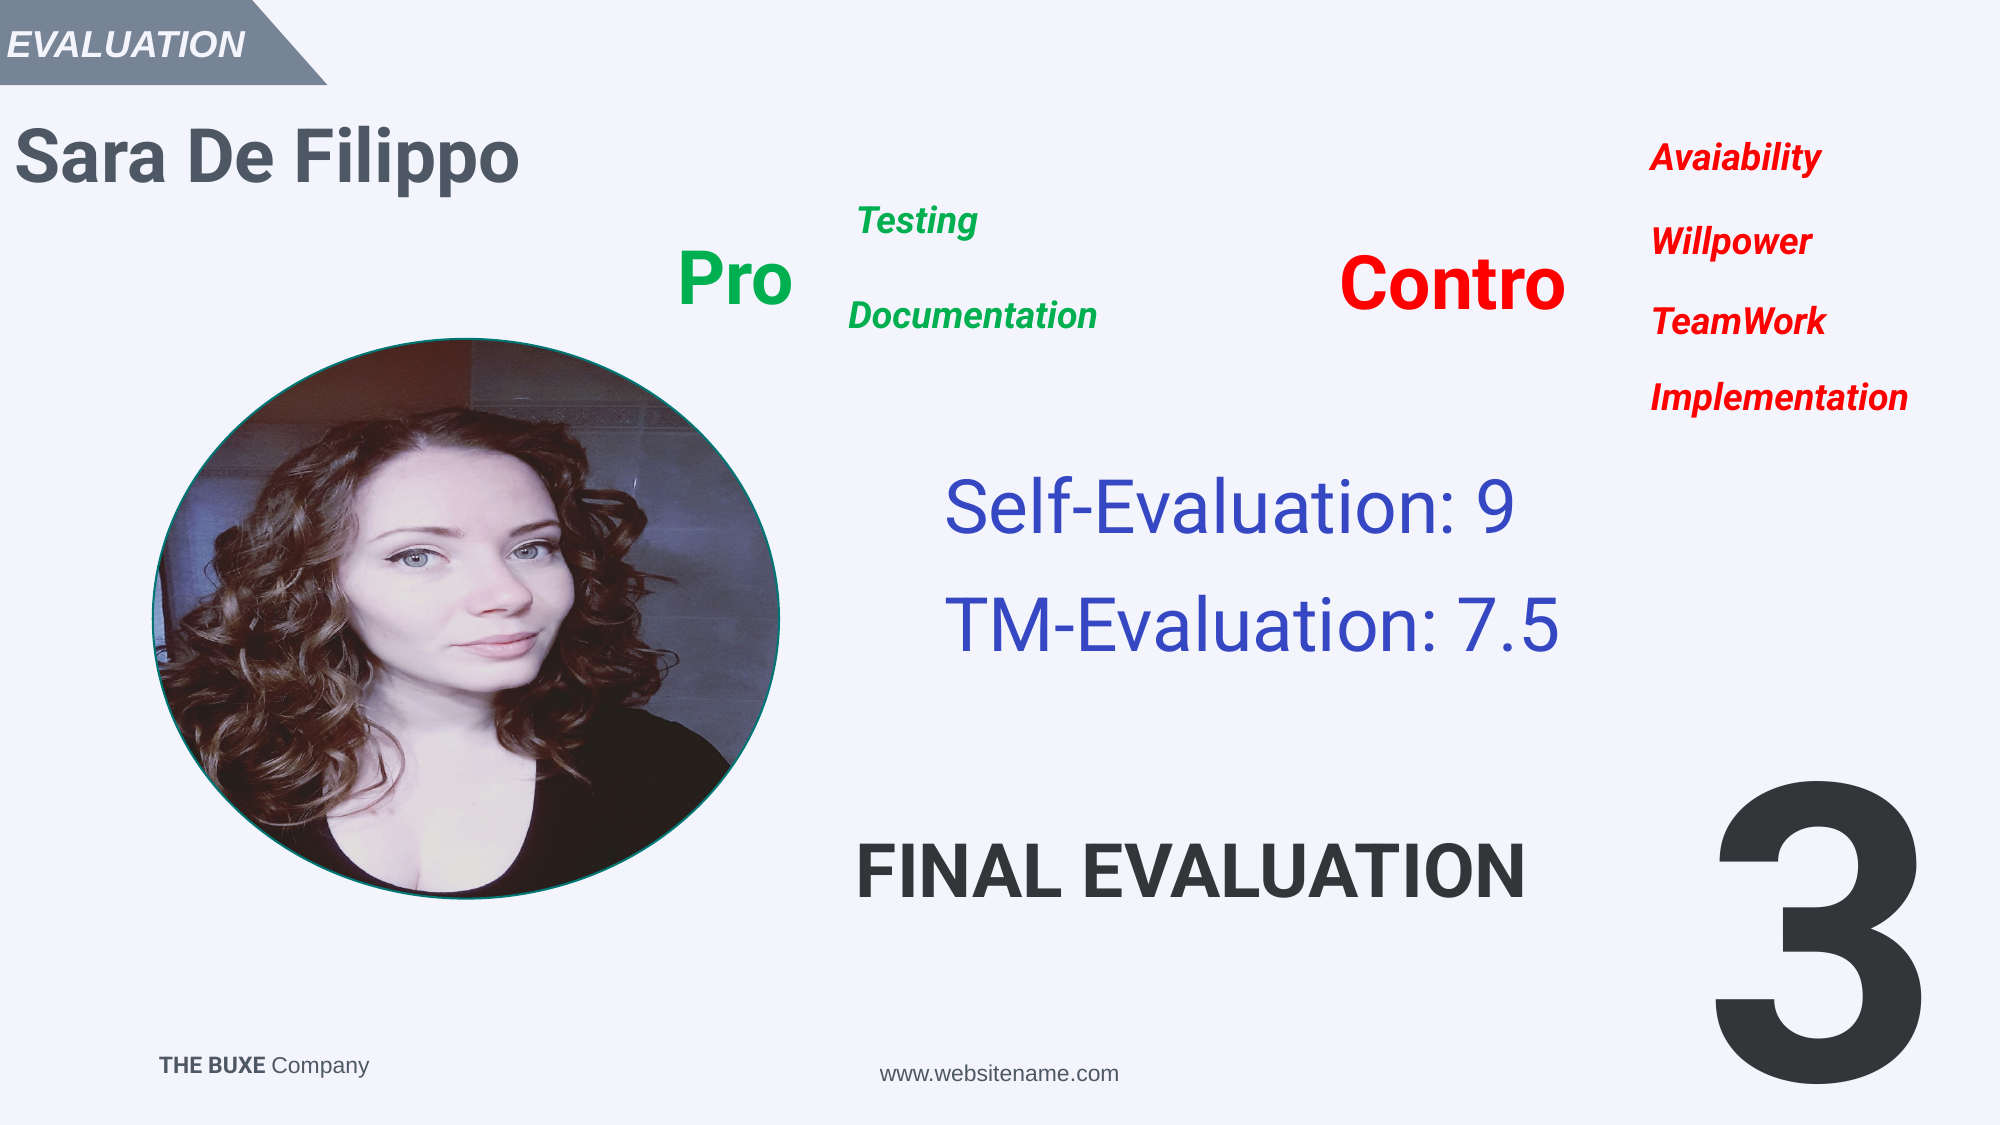

EVALUATION
Sara De Filippo
Avaiability
Testing
Pro
Willpower
Contro
Documentation
TeamWork

Implementation
Self-Evaluation: 9
TM-Evaluation: 7.5
3
FINAL EVALUATION
www.websitename.com
38